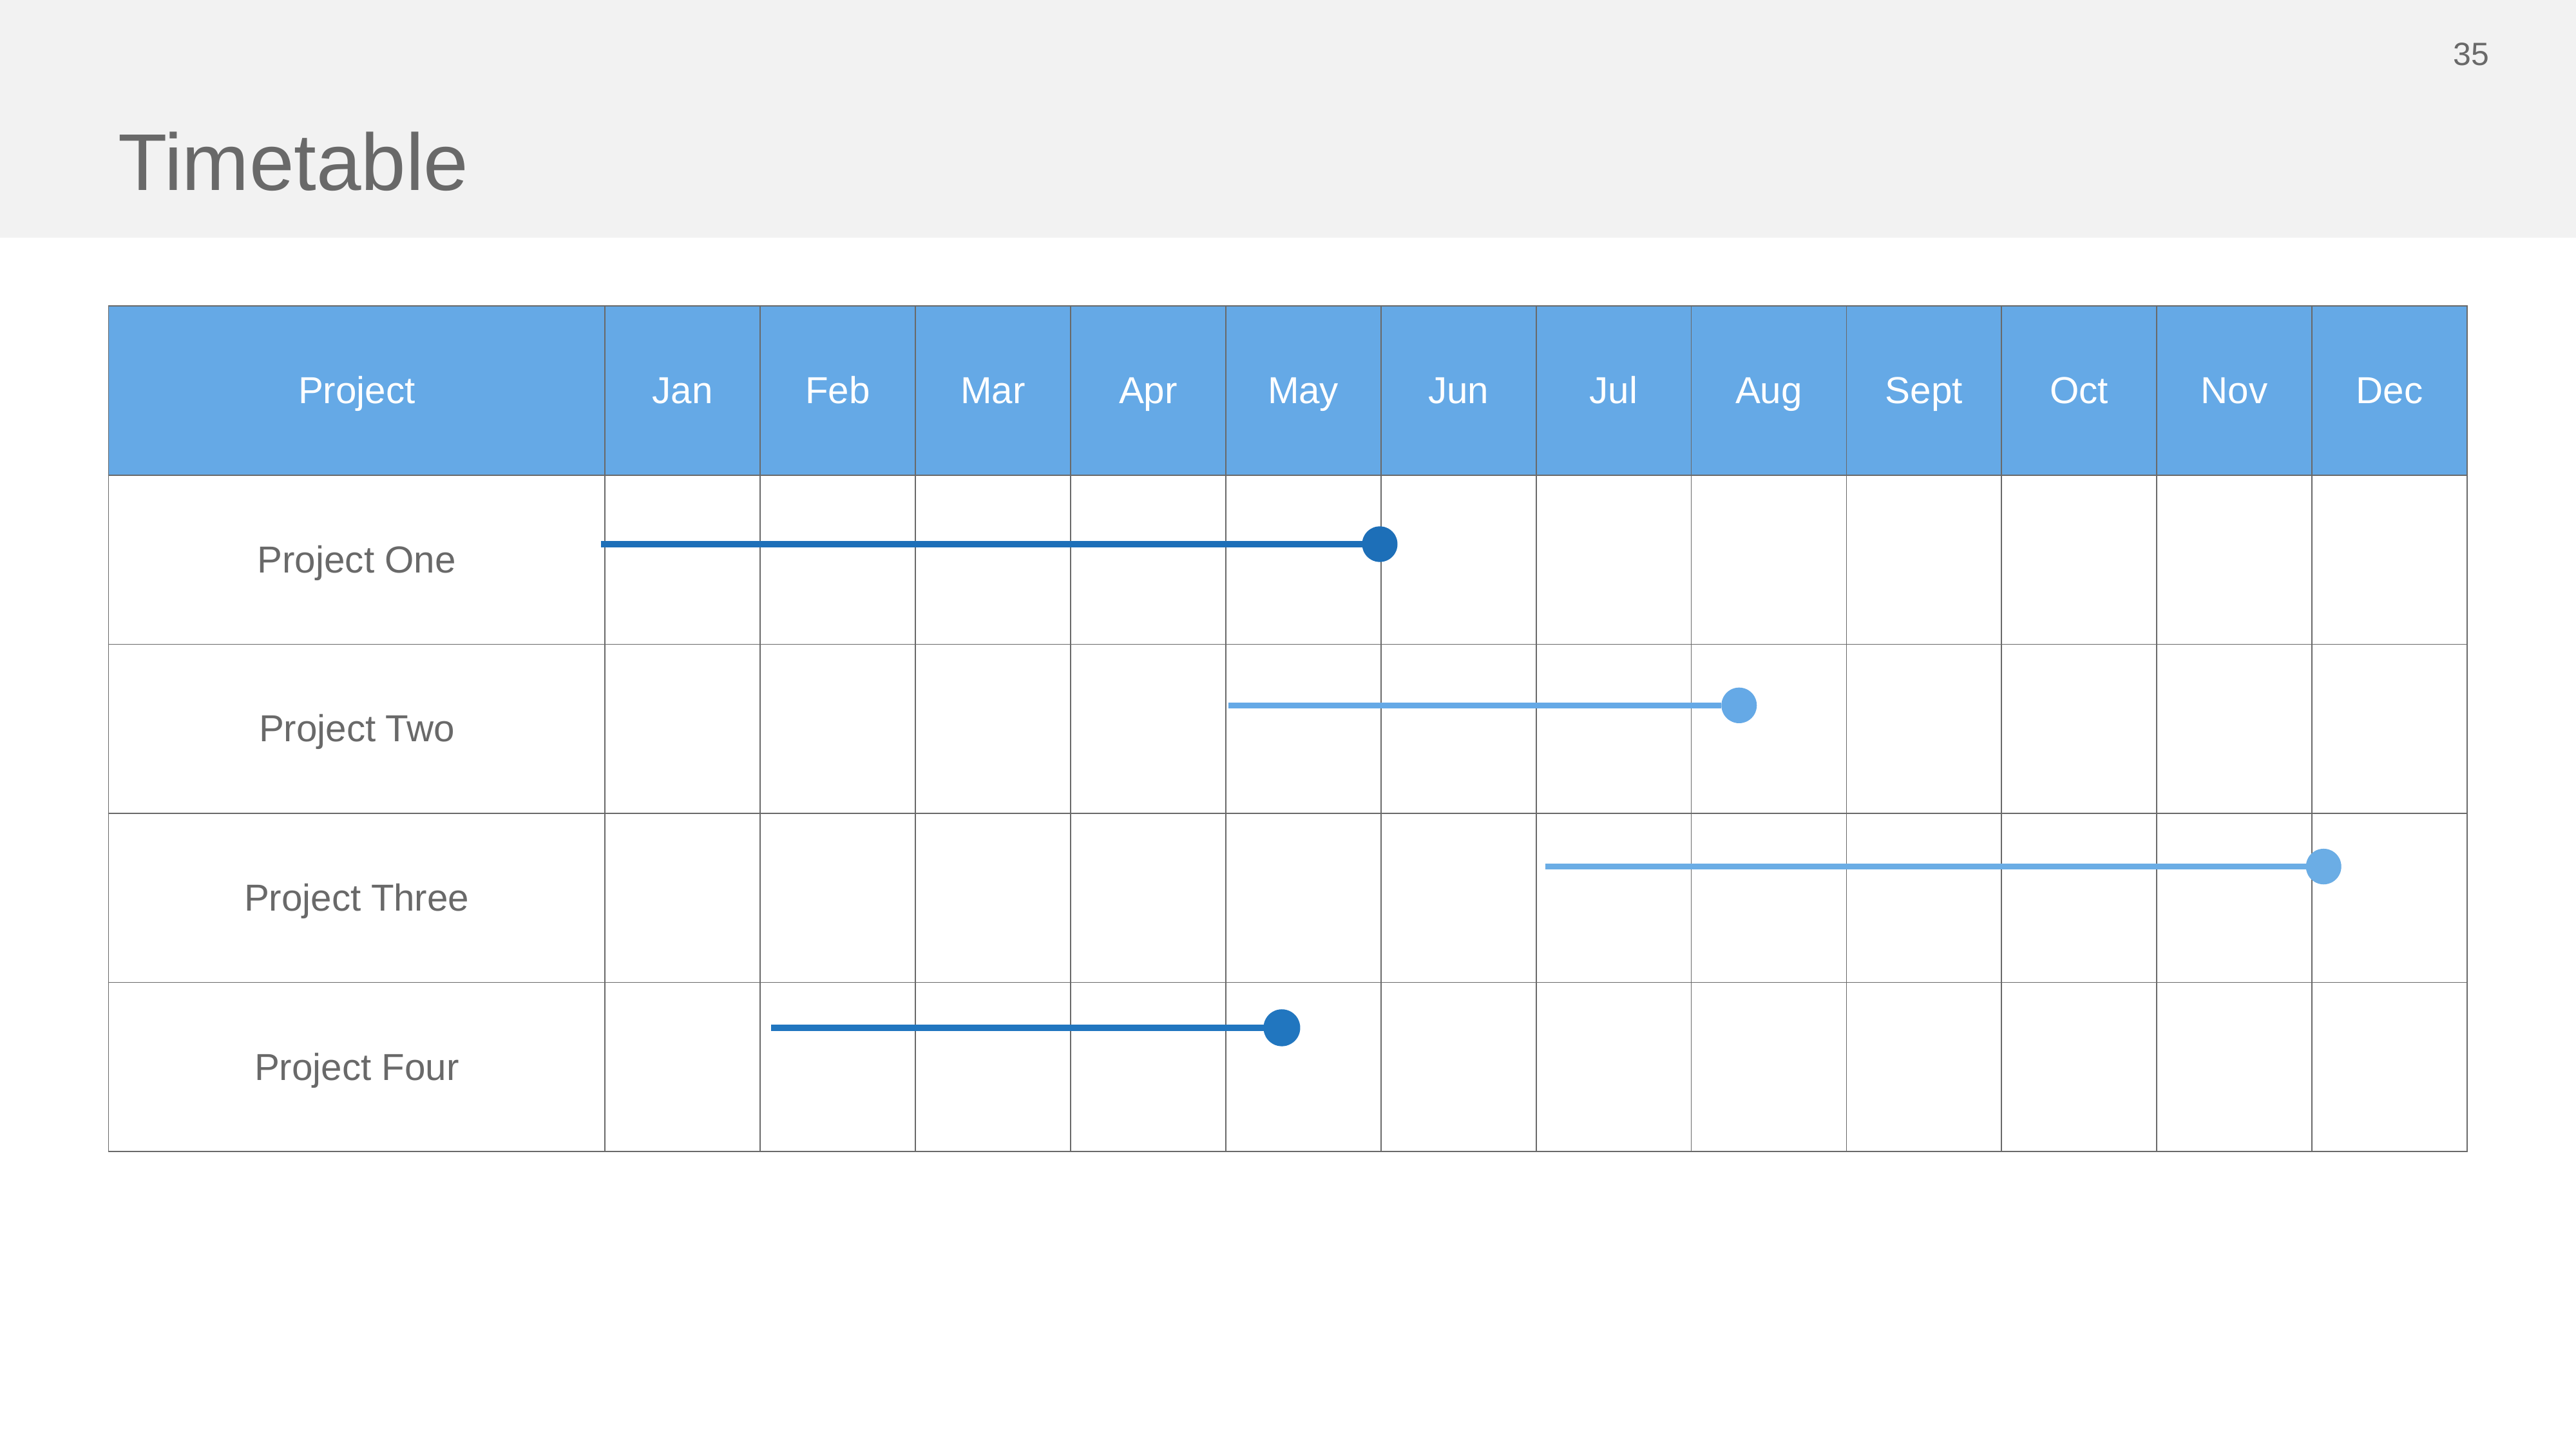

# Timetable
| Project | Jan | Feb | Mar | Apr | May | Jun | Jul | Aug | Sept | Oct | Nov | Dec |
| --- | --- | --- | --- | --- | --- | --- | --- | --- | --- | --- | --- | --- |
| Project One |  |  |  |  |  |  |  |  |  |  |  |  |
| Project Two |  |  |  |  |  |  |  |  |  |  |  |  |
| Project Three |  |  |  |  |  |  |  |  |  |  |  |  |
| Project Four |  |  |  |  |  |  |  |  |  |  |  |  |